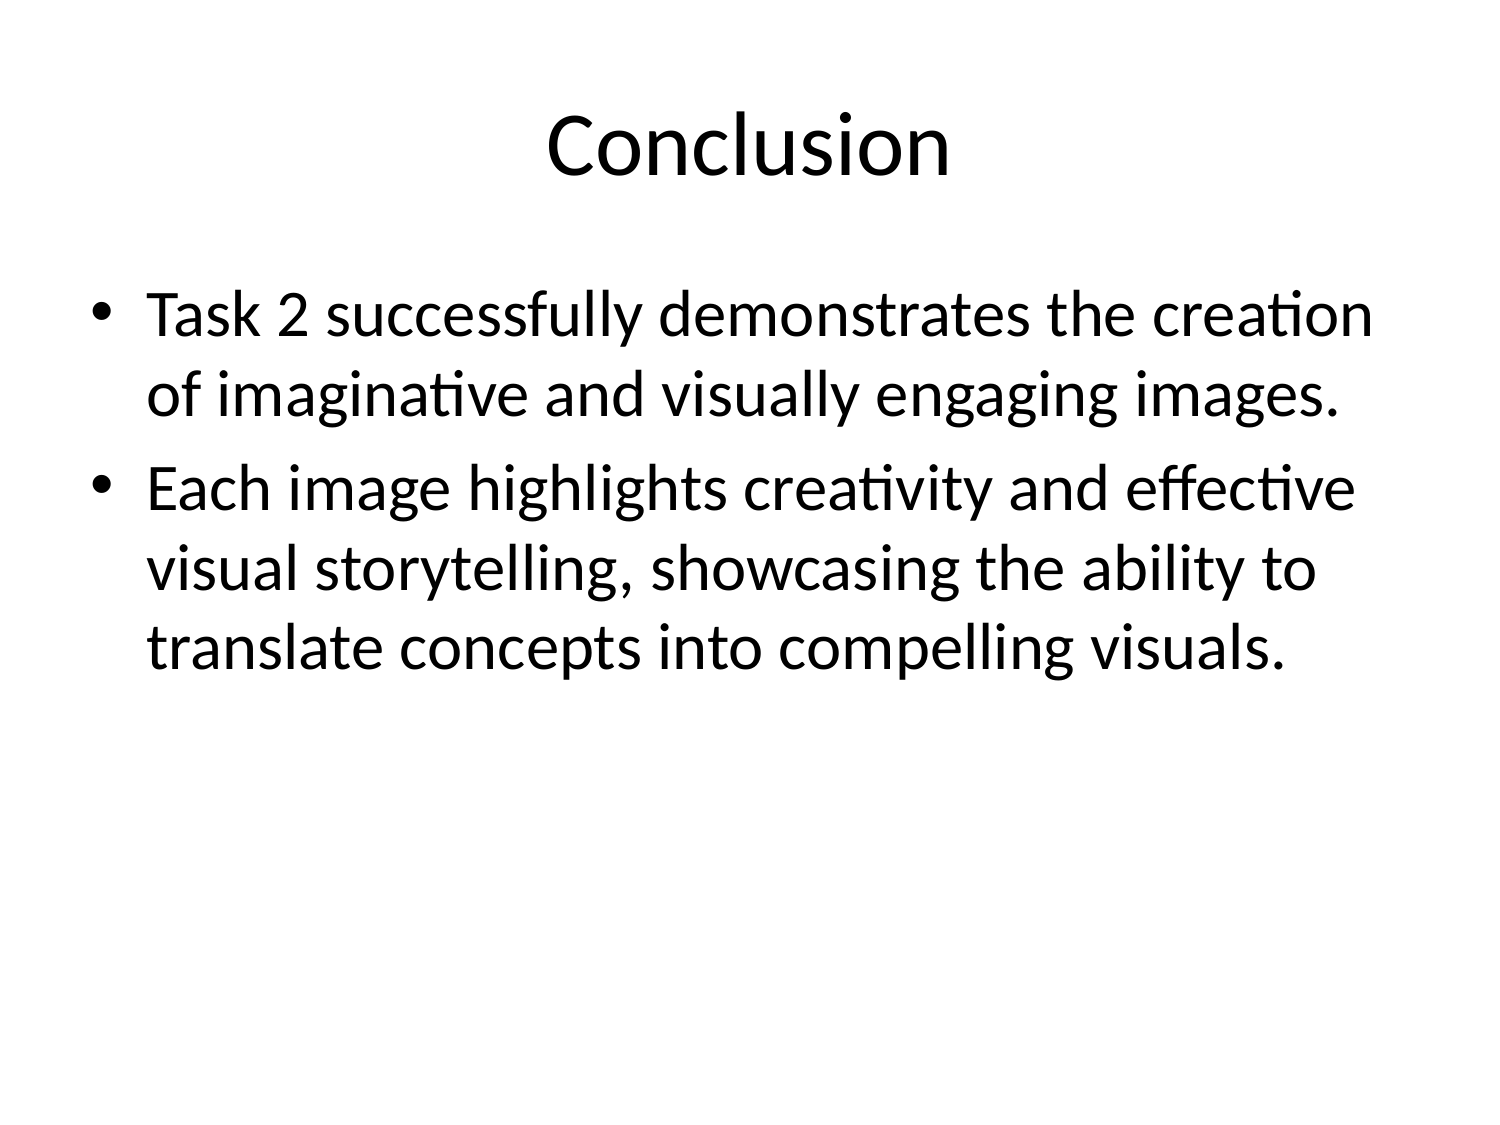

# Conclusion
Task 2 successfully demonstrates the creation of imaginative and visually engaging images.
Each image highlights creativity and effective visual storytelling, showcasing the ability to translate concepts into compelling visuals.